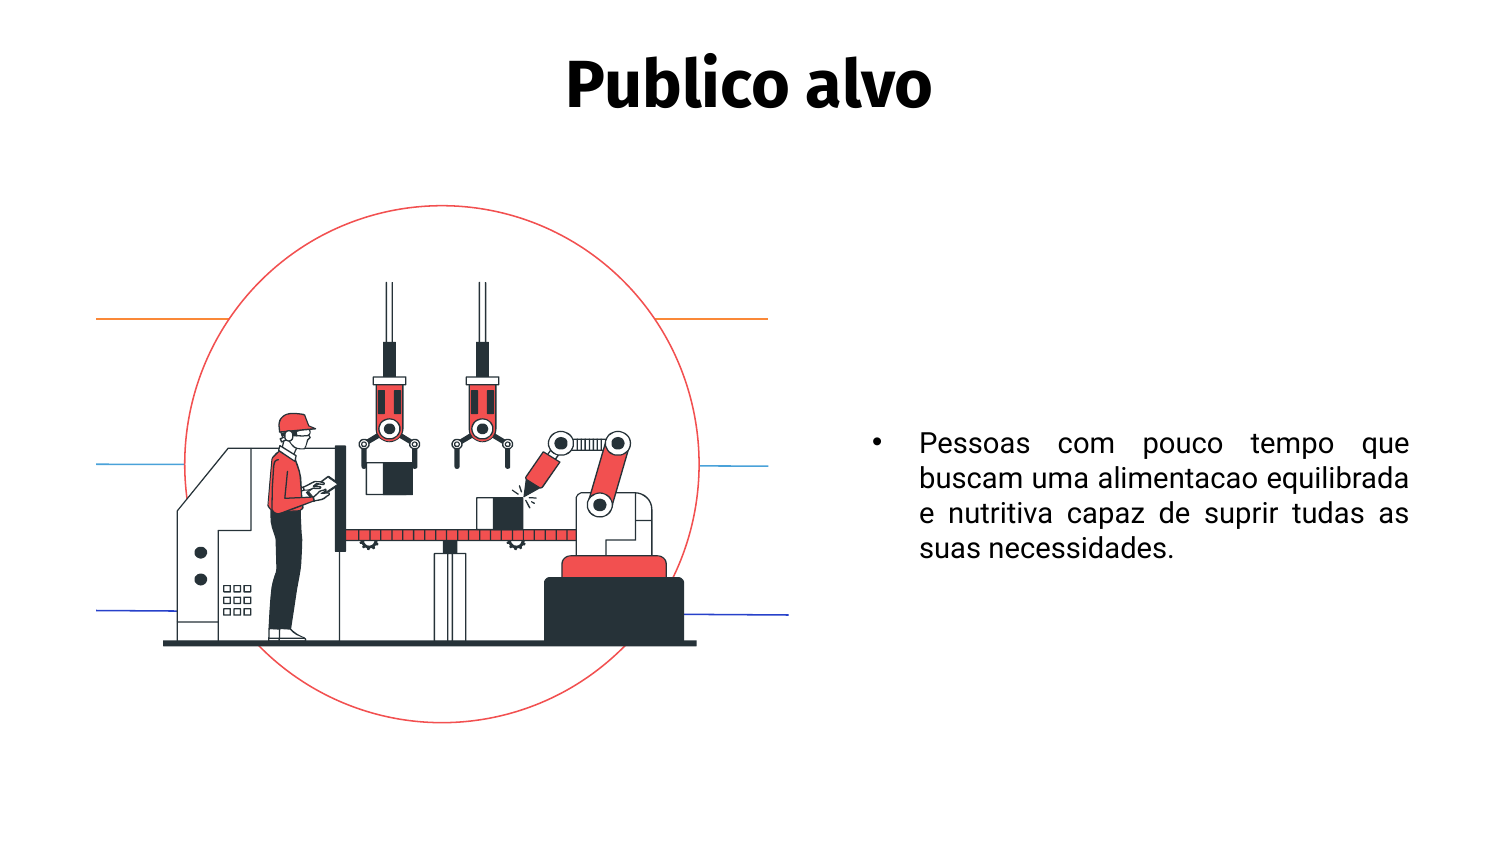

# Publico alvo

Pessoas com pouco tempo que buscam uma alimentacao equilibrada e nutritiva capaz de suprir tudas as suas necessidades.